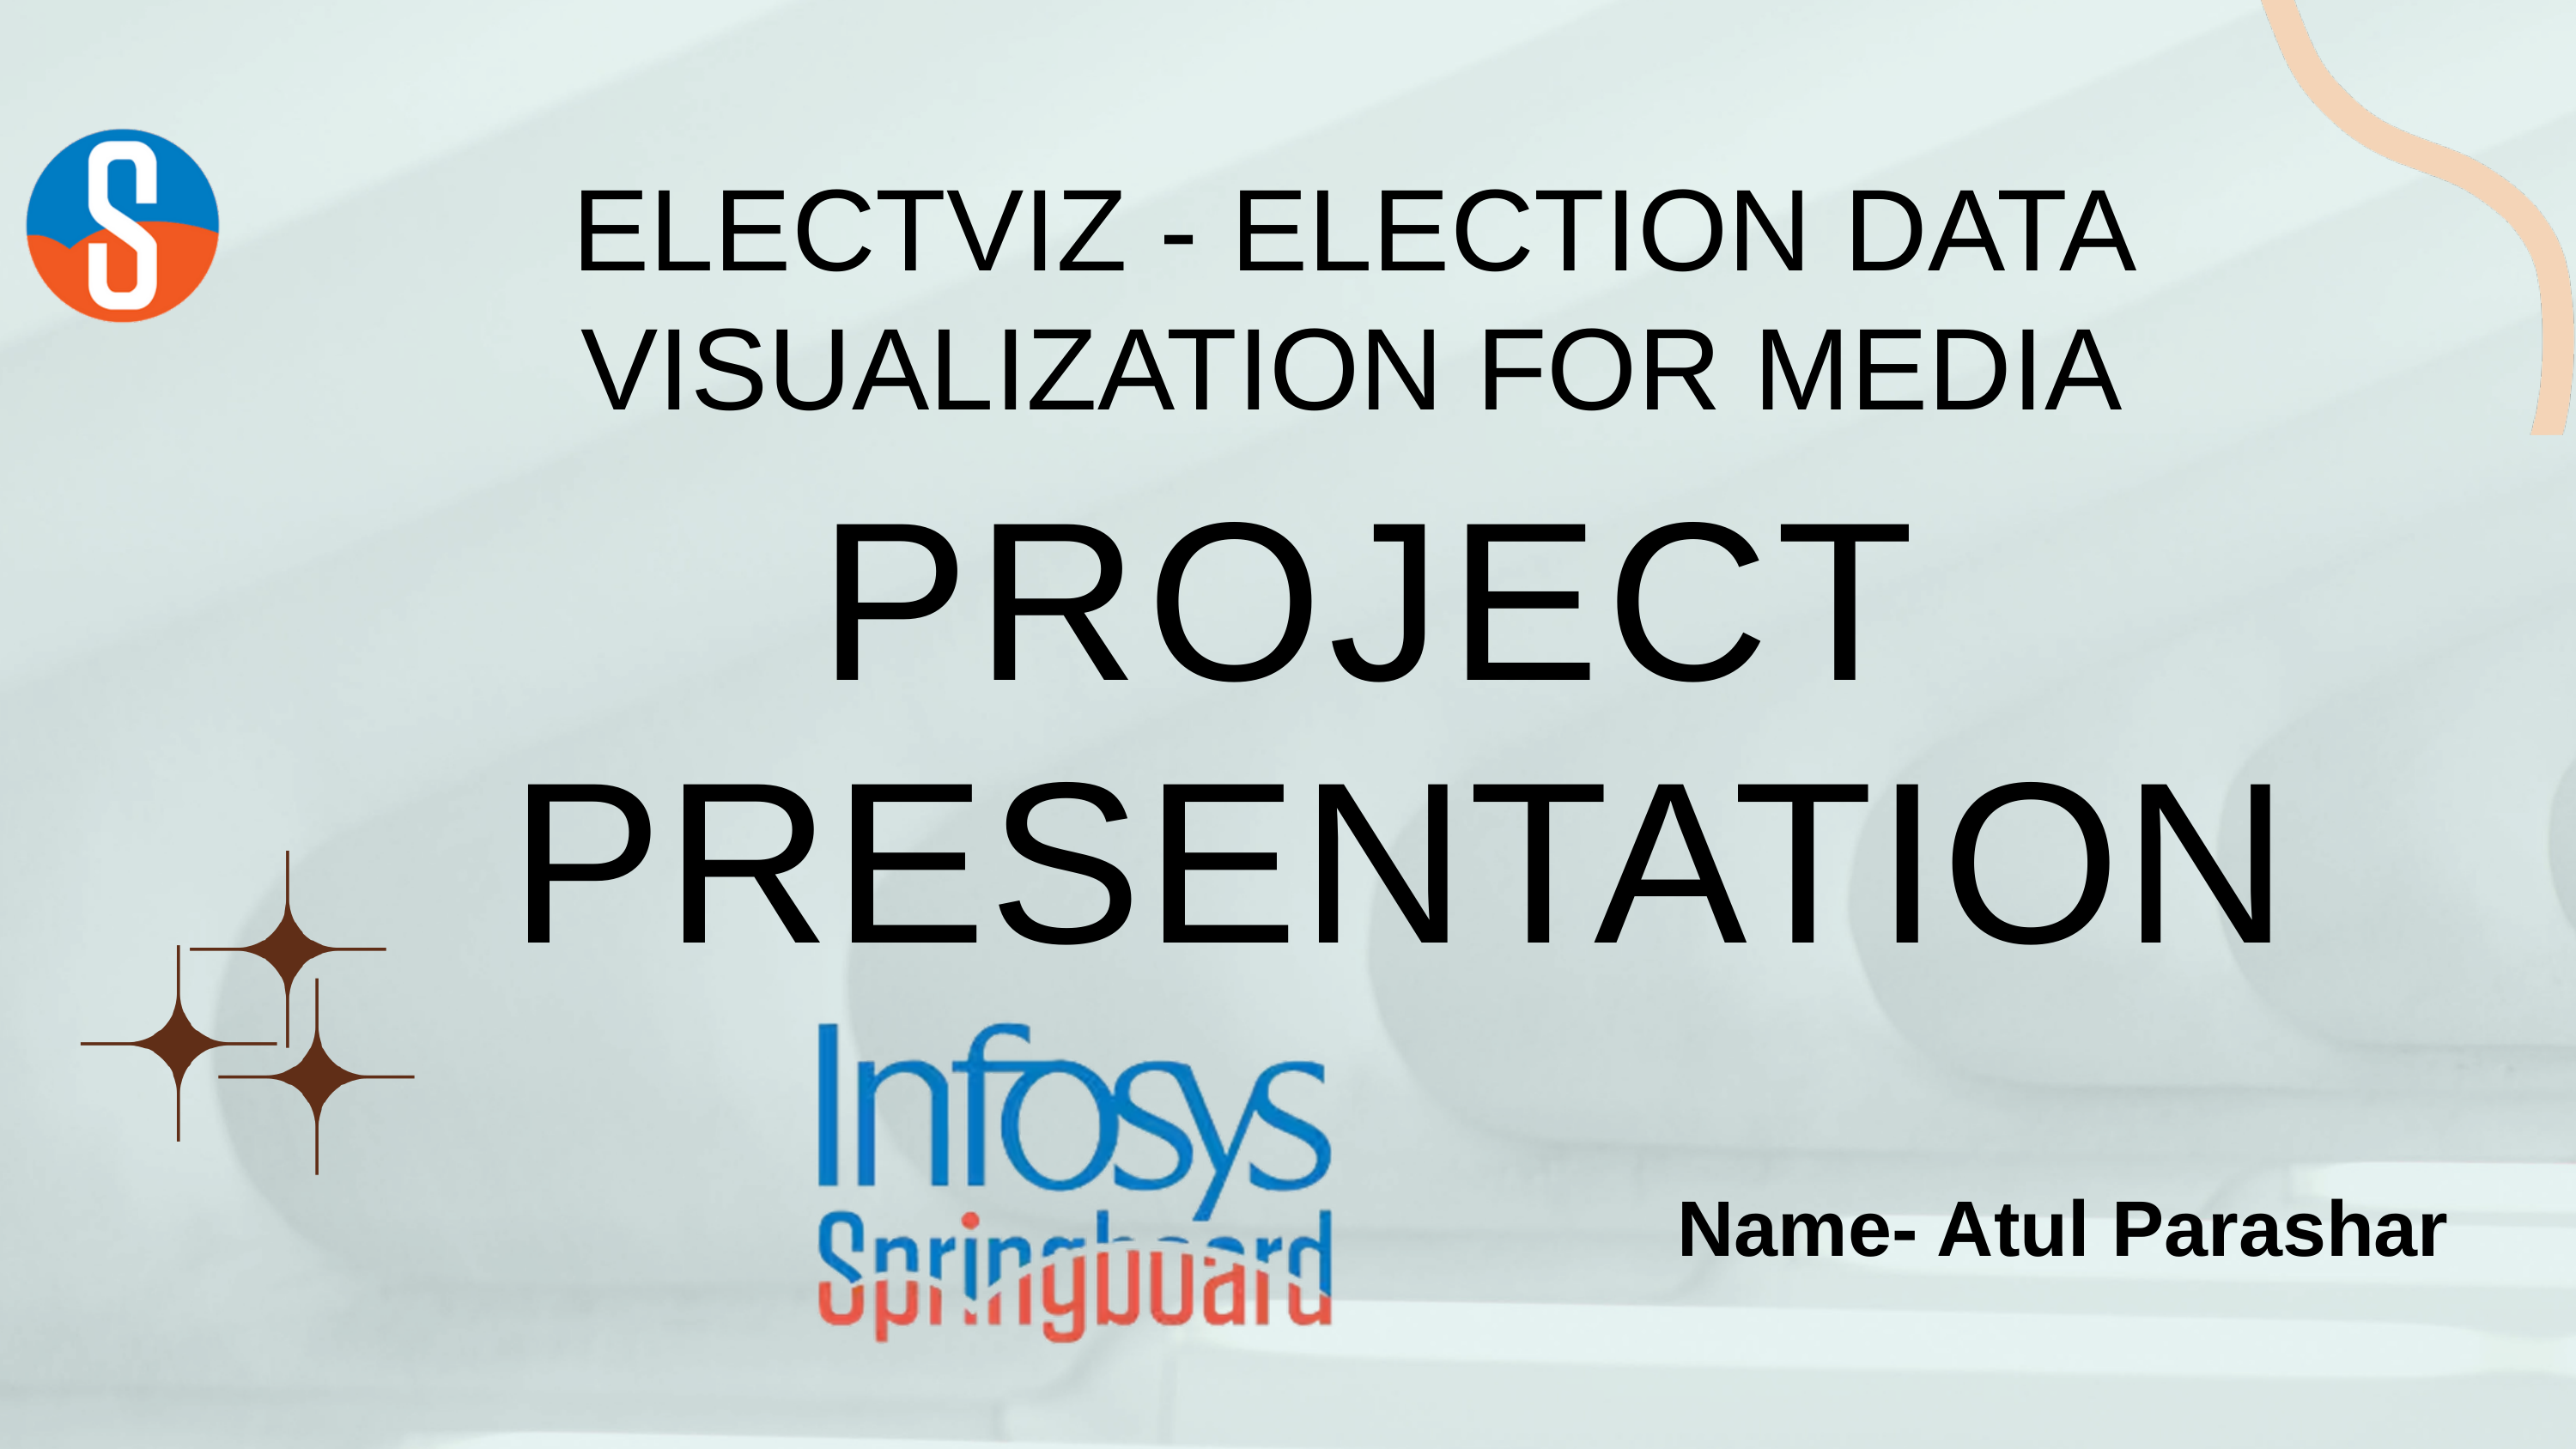

ELECTVIZ - ELECTION DATA VISUALIZATION FOR MEDIA
PROJECT
PRESENTATION

Name- Atul Parashar